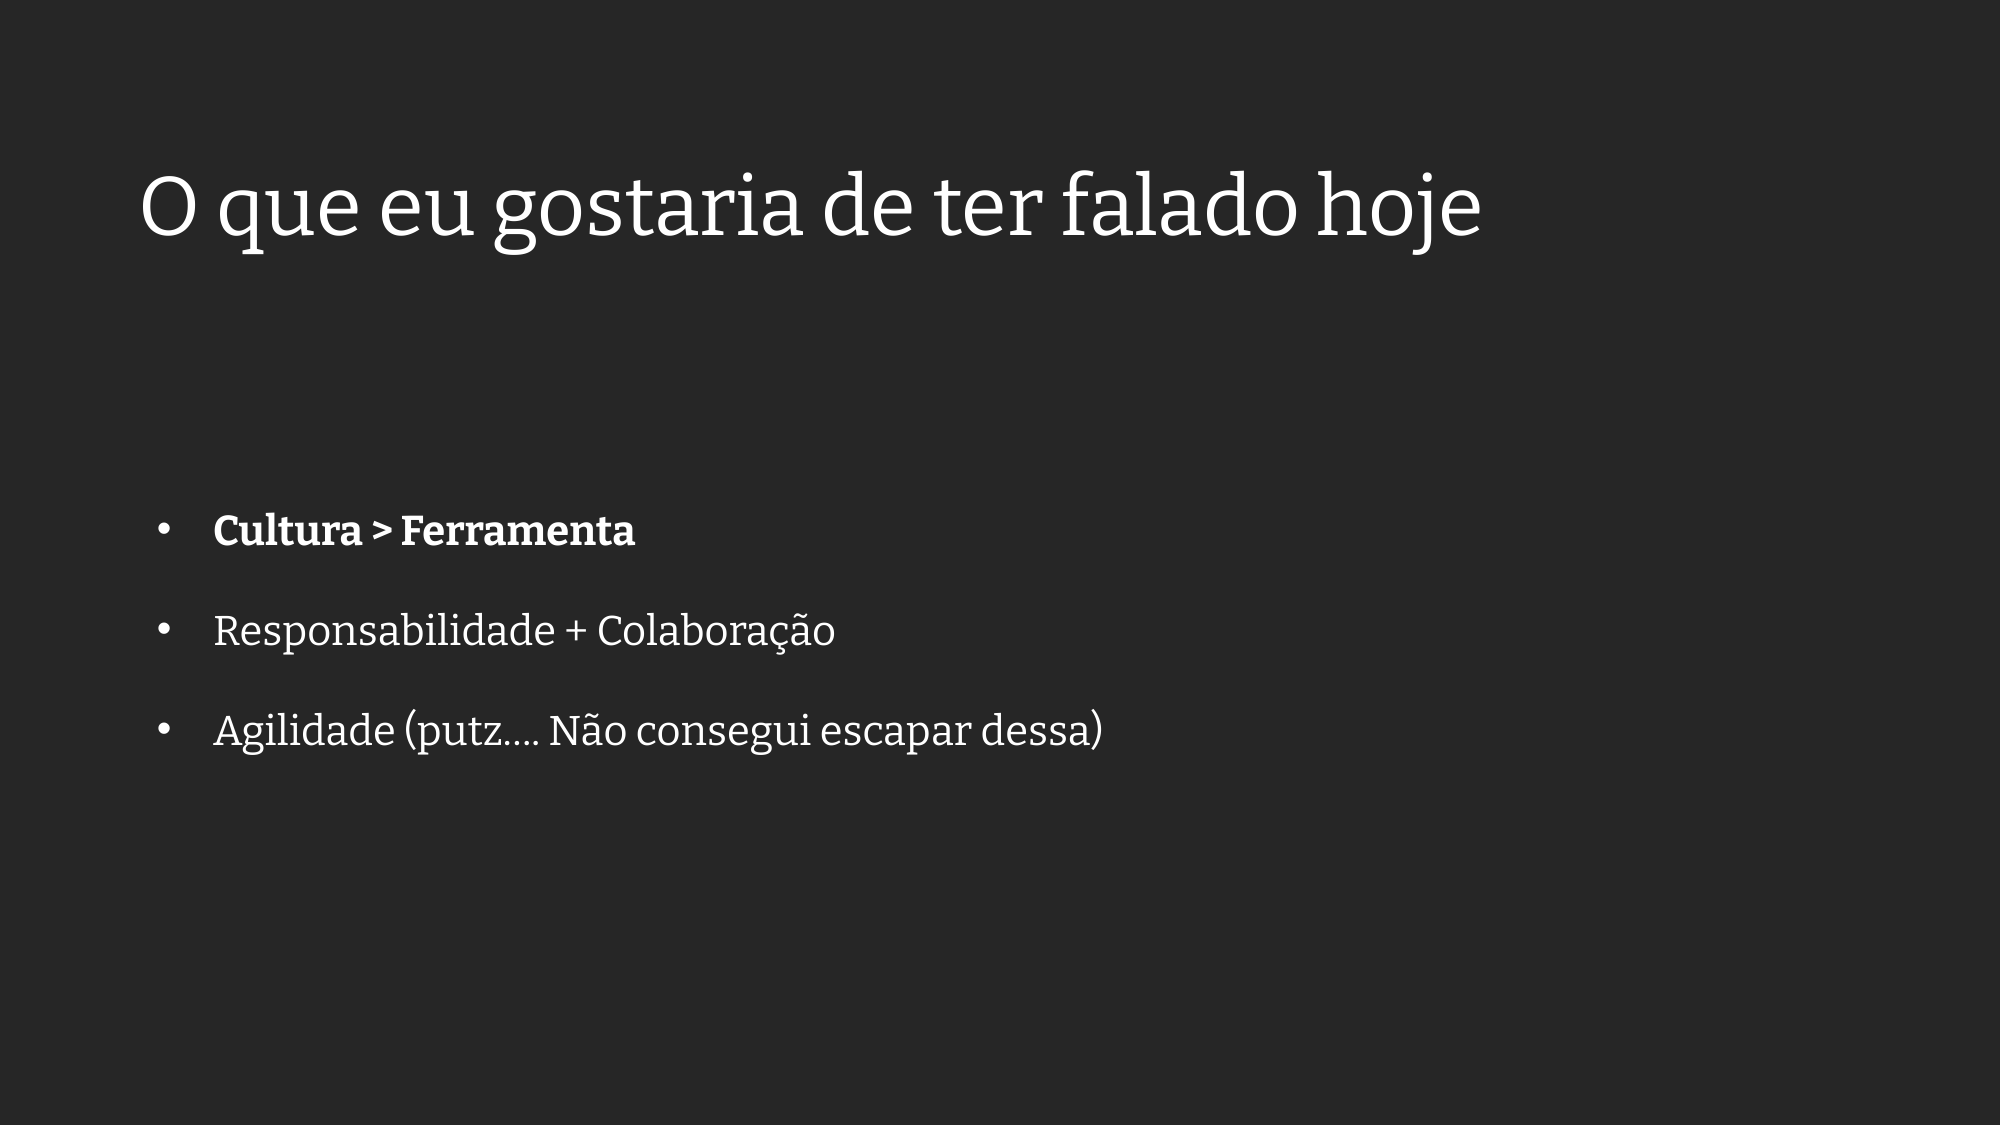

O que eu gostaria de ter falado hoje
Cultura > Ferramenta
Responsabilidade + Colaboração
Agilidade (putz…. Não consegui escapar dessa)